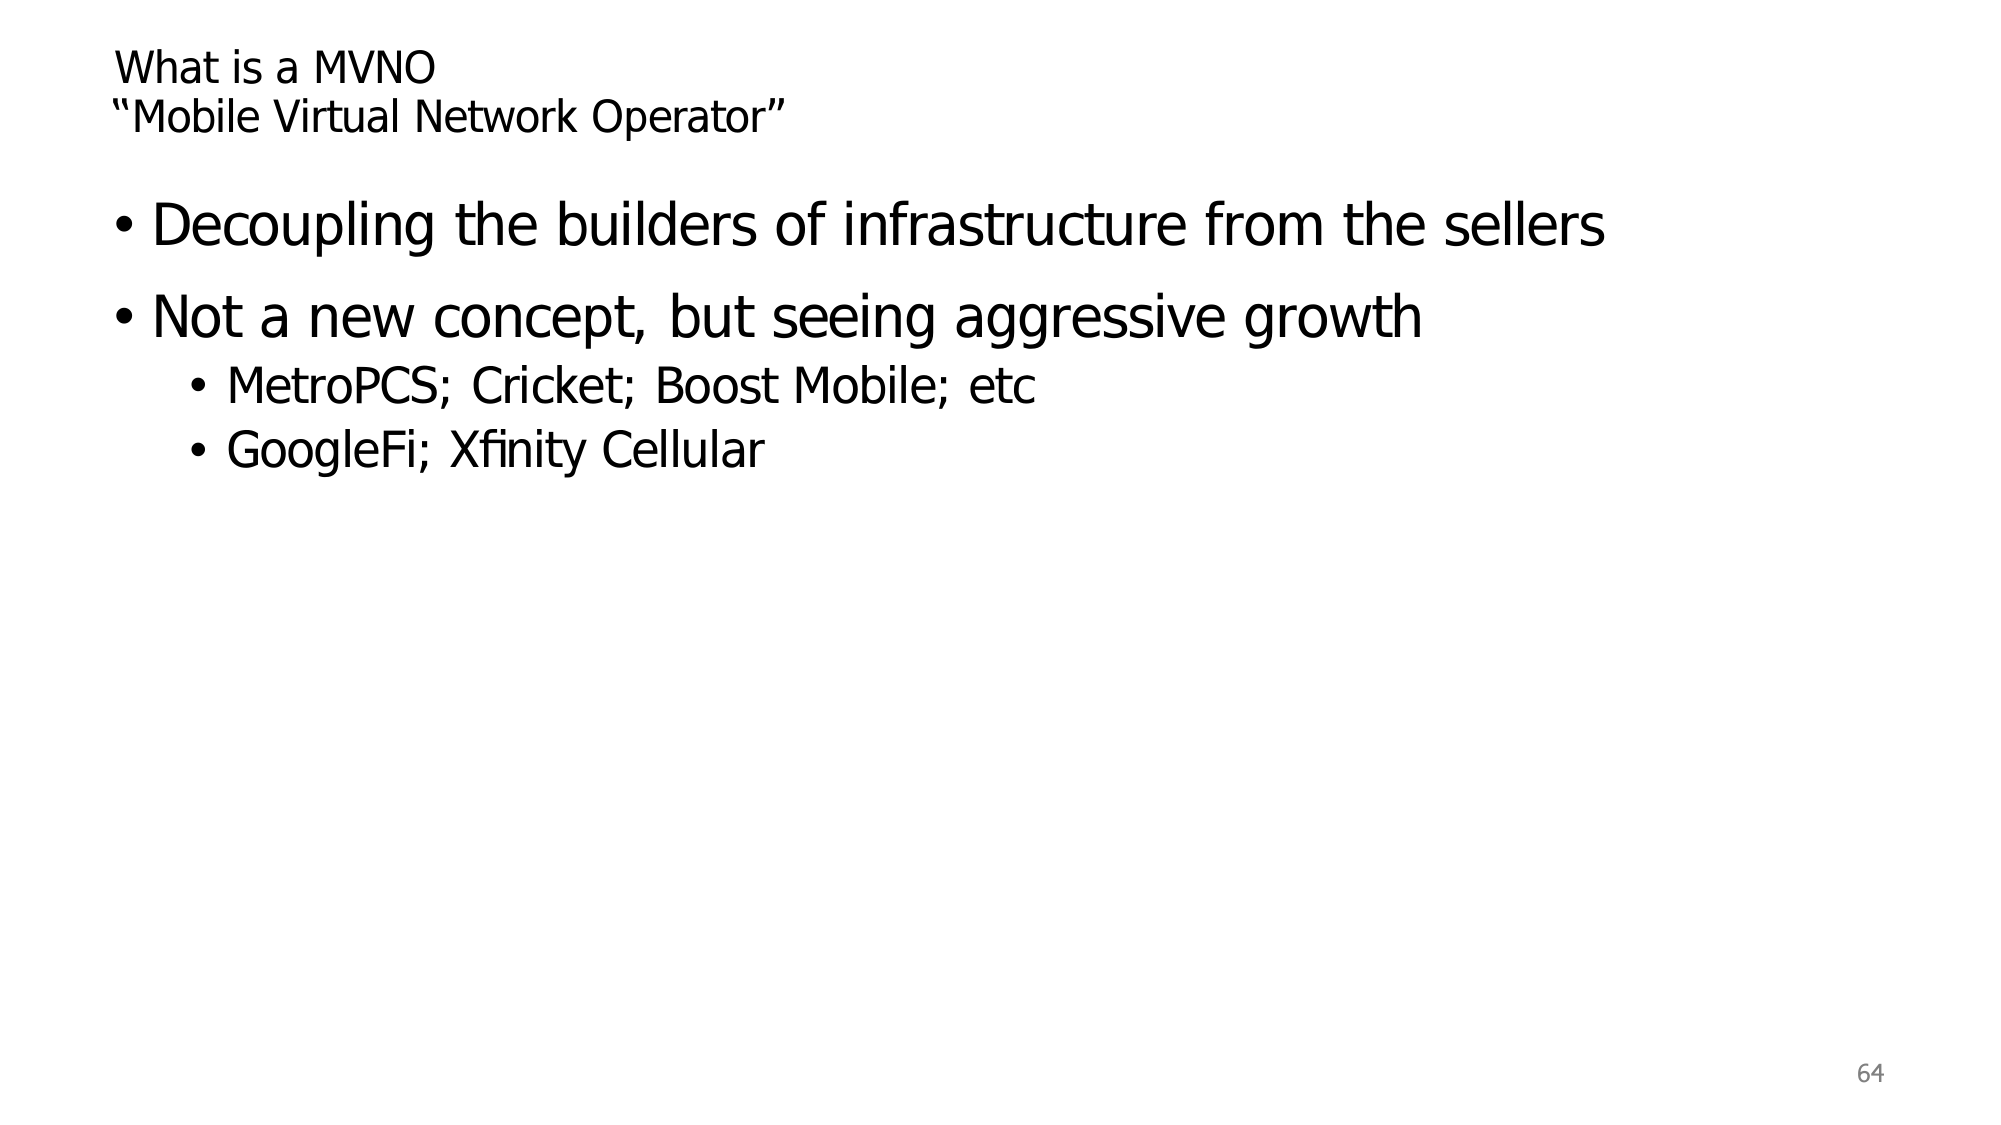

# What is a MVNO “Mobile Virtual Network Operator”
Decoupling the builders of infrastructure from the sellers
Not a new concept, but seeing aggressive growth
MetroPCS; Cricket; Boost Mobile; etc
GoogleFi; Xfinity Cellular
64